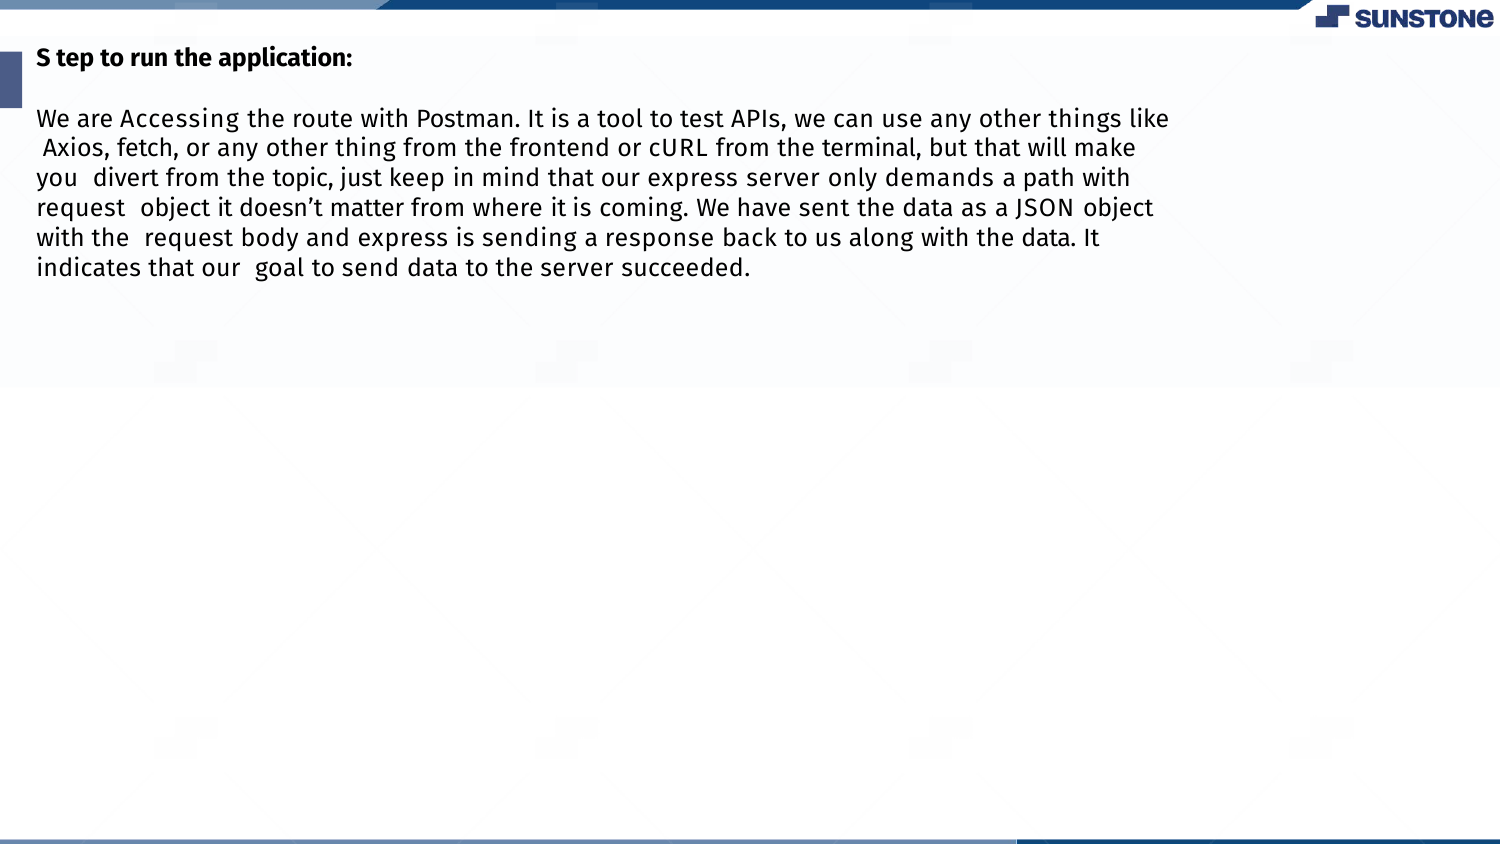

S tep to run the application:

We are Accessing the route with Postman. It is a tool to test APIs, we can use any other things like  Axios, fetch, or any other thing from the frontend or cURL from the terminal, but that will make you  divert from the topic, just keep in mind that our express server only demands a path with request  object it doesn’t matter from where it is coming. We have sent the data as a JSON object with the  request body and express is sending a response back to us along with the data. It indicates that our  goal to send data to the server succeeded.